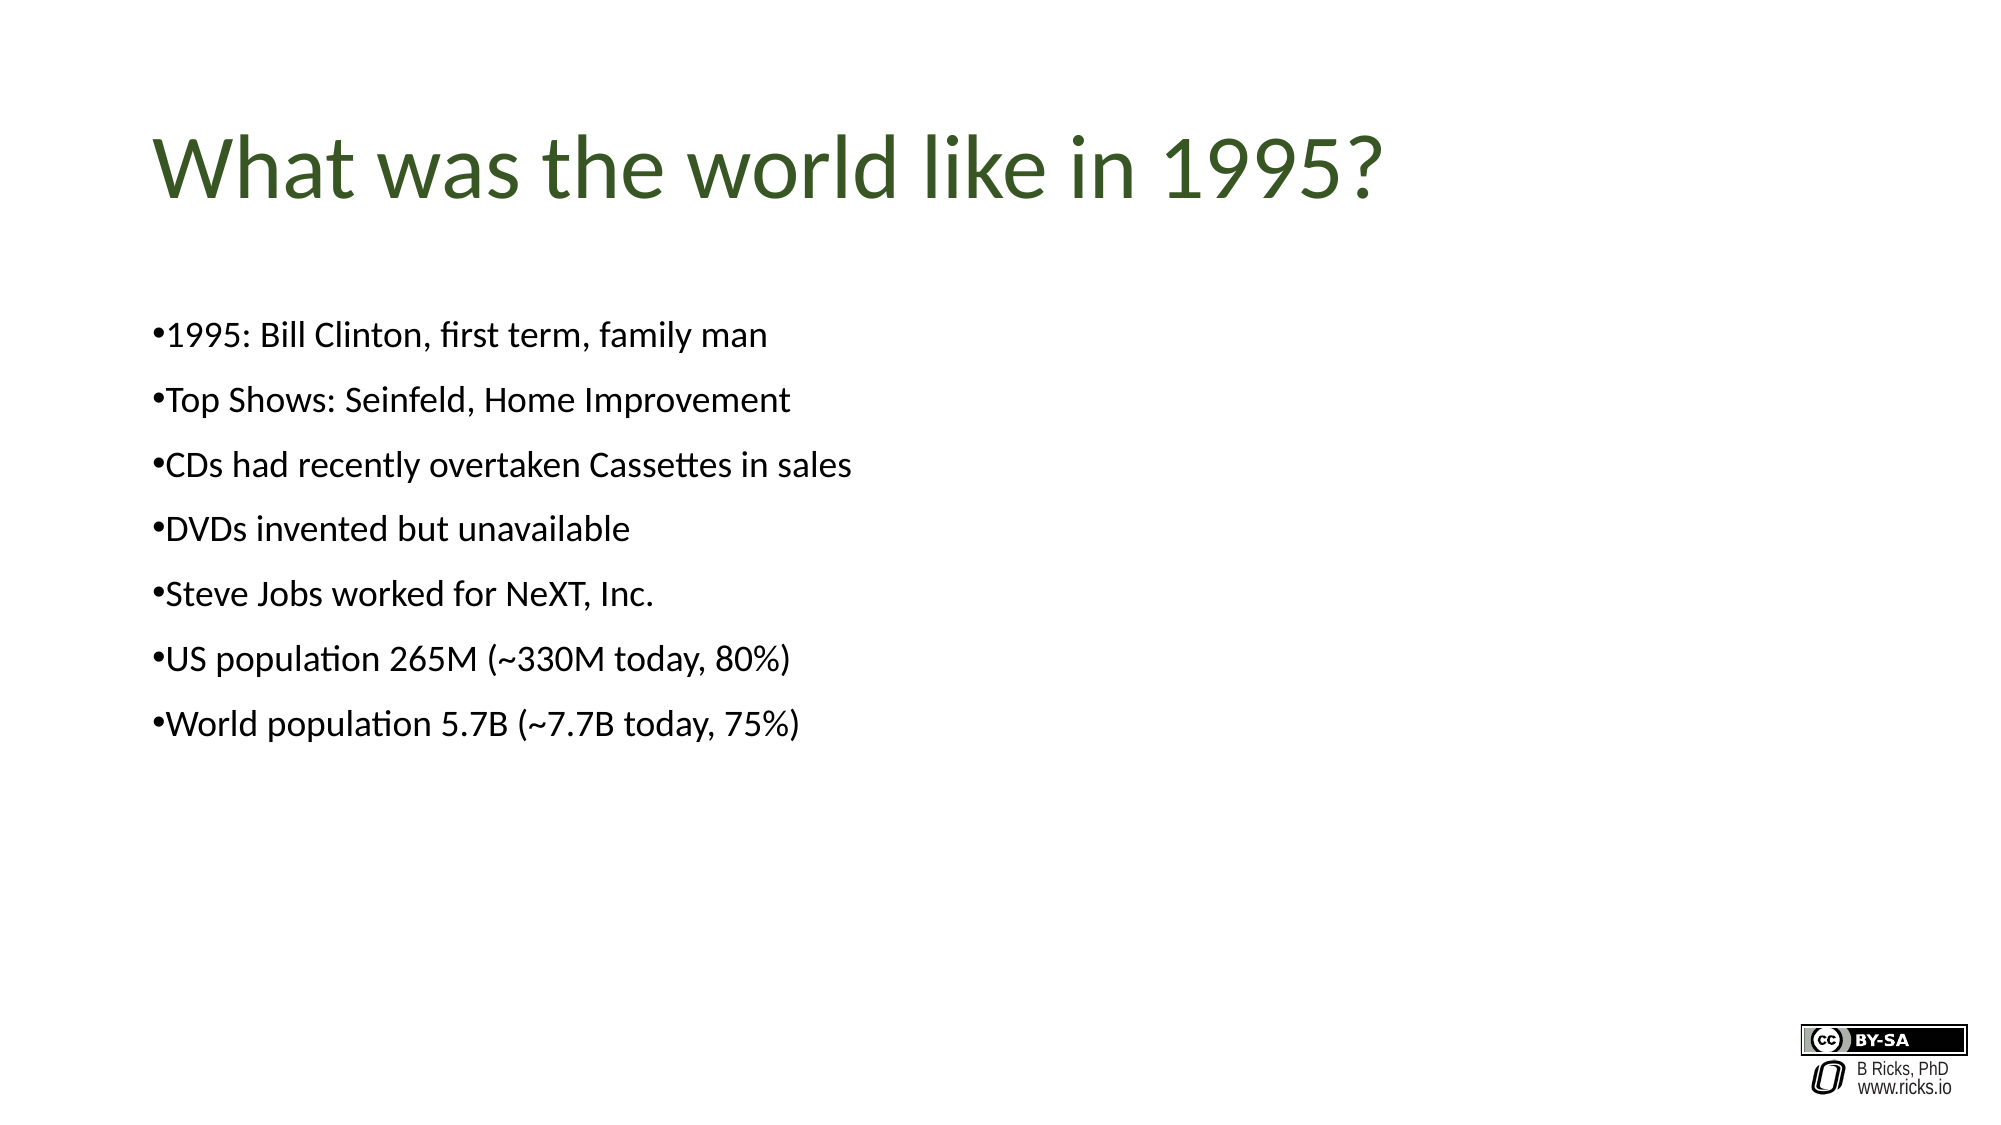

# What was the world like in 1995?
1995: Bill Clinton, first term, family man
Top Shows: Seinfeld, Home Improvement
CDs had recently overtaken Cassettes in sales
DVDs invented but unavailable
Steve Jobs worked for NeXT, Inc.
US population 265M (~330M today, 80%)
World population 5.7B (~7.7B today, 75%)